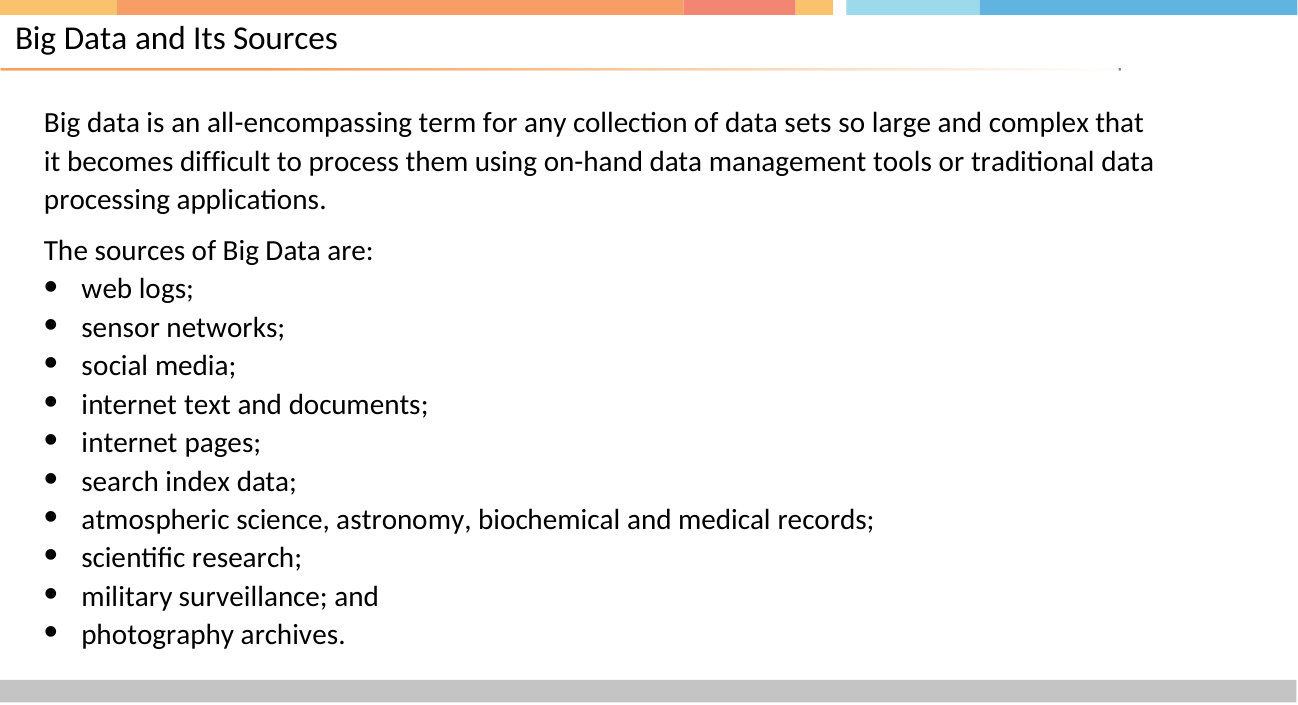

# Big Data and Its Sources

Big data is an all-encompassing term for any collection of data sets so large and complex that it becomes difficult to process them using on-hand data management tools or traditional data processing applications.
The sources of Big Data are:
web logs;
sensor networks;
social media;
internet text and documents;
internet pages;
search index data;
atmospheric science, astronomy, biochemical and medical records;
scientific research;
military surveillance; and
photography archives.